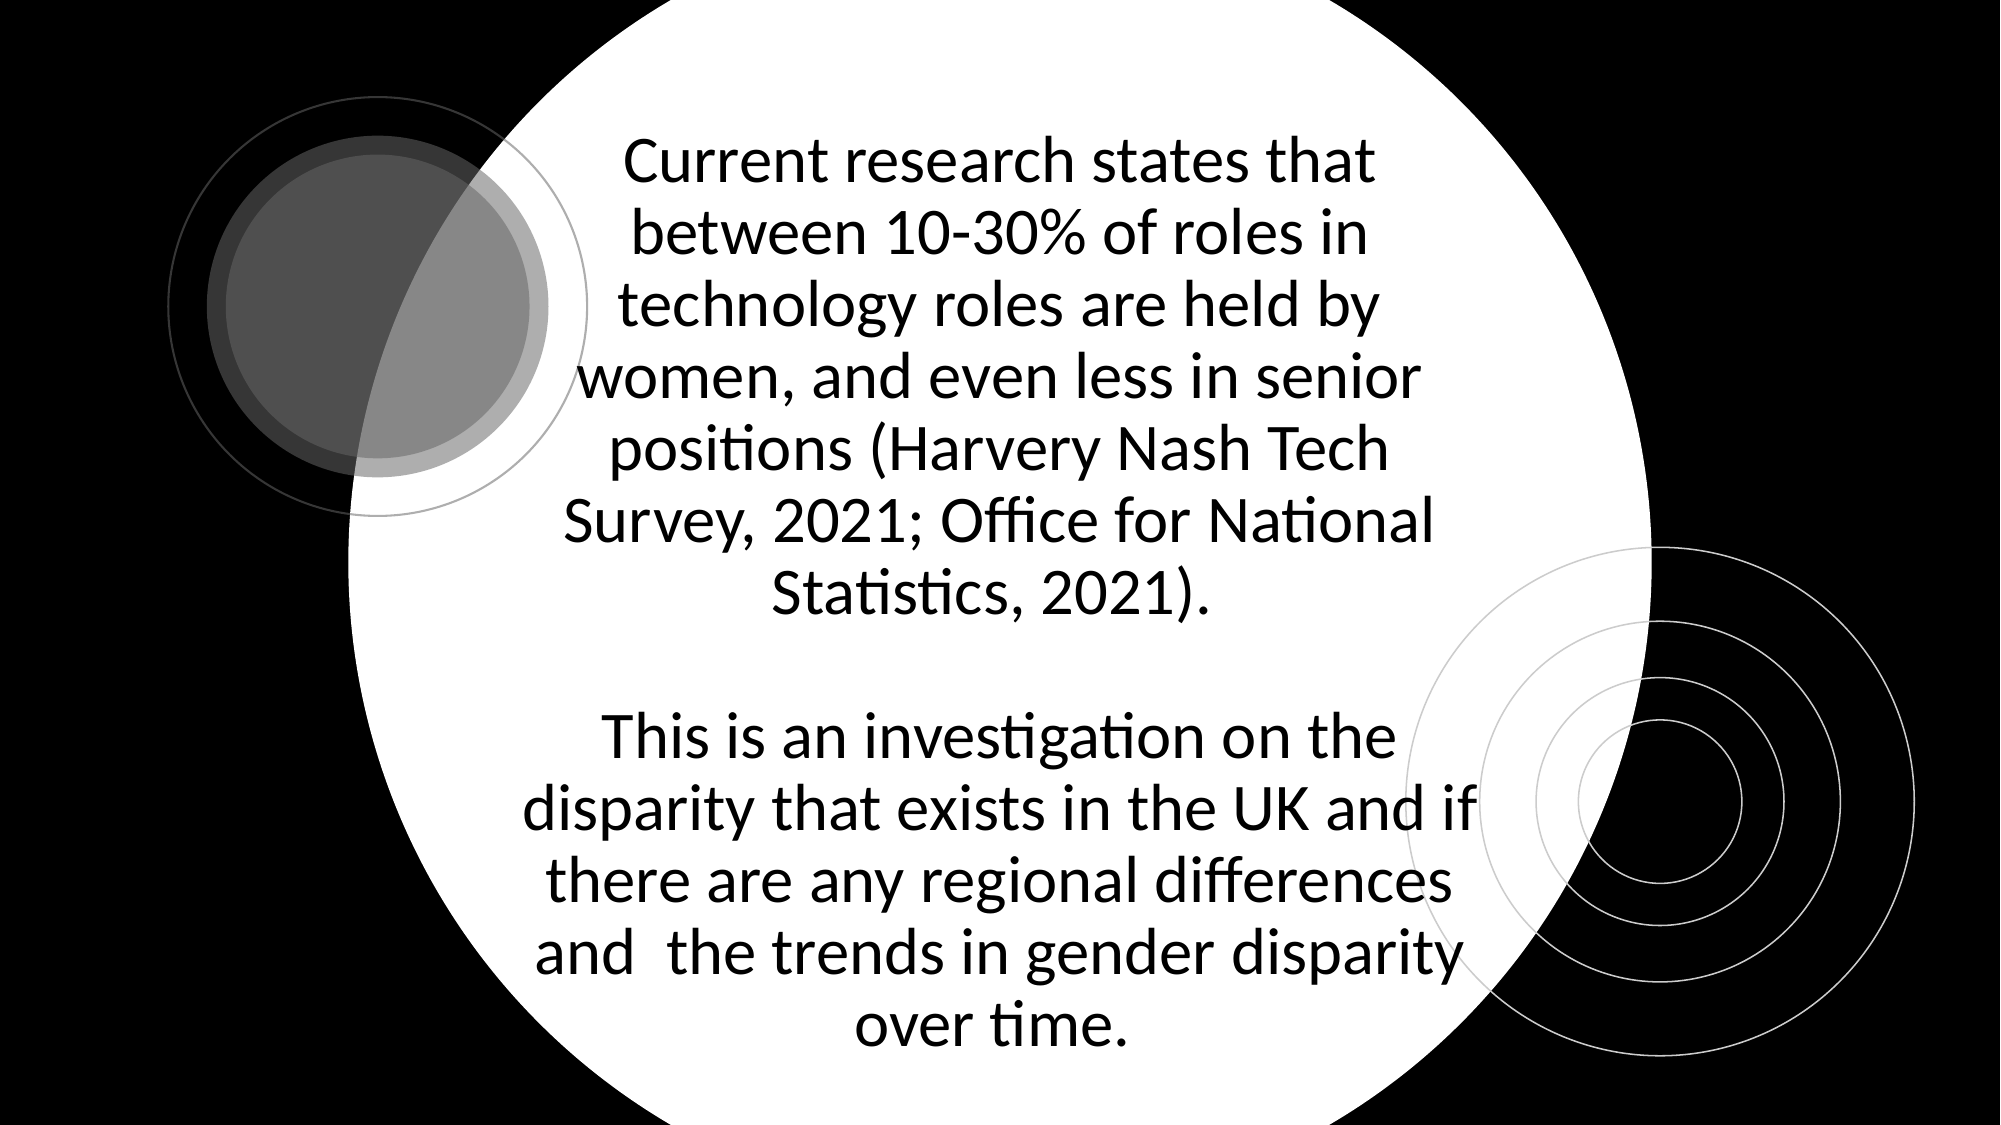

# Current research states that between 10-30% of roles in technology roles are held by women, and even less in senior positions (Harvery Nash Tech Survey, 2021; Office for National Statistics, 2021). This is an investigation on the disparity that exists in the UK and if there are any regional differences and  the trends in gender disparity over time.